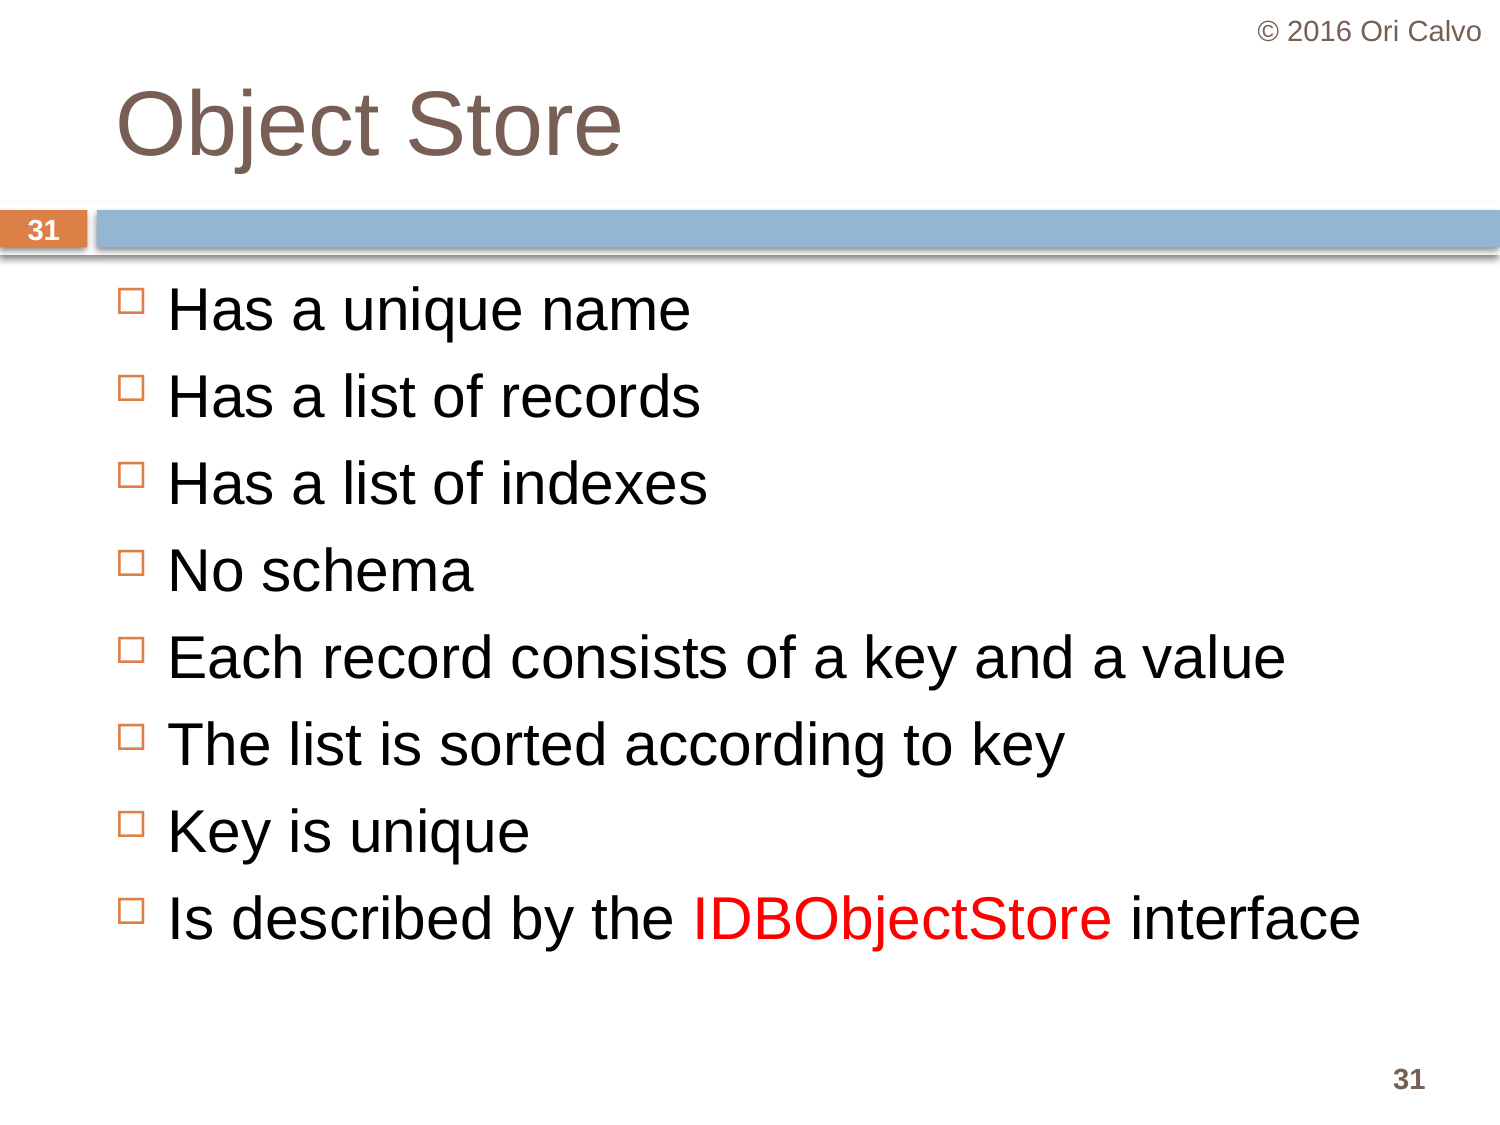

© 2016 Ori Calvo
# Object Store
31
Has a unique name
Has a list of records
Has a list of indexes
No schema
Each record consists of a key and a value
The list is sorted according to key
Key is unique
Is described by the IDBObjectStore interface